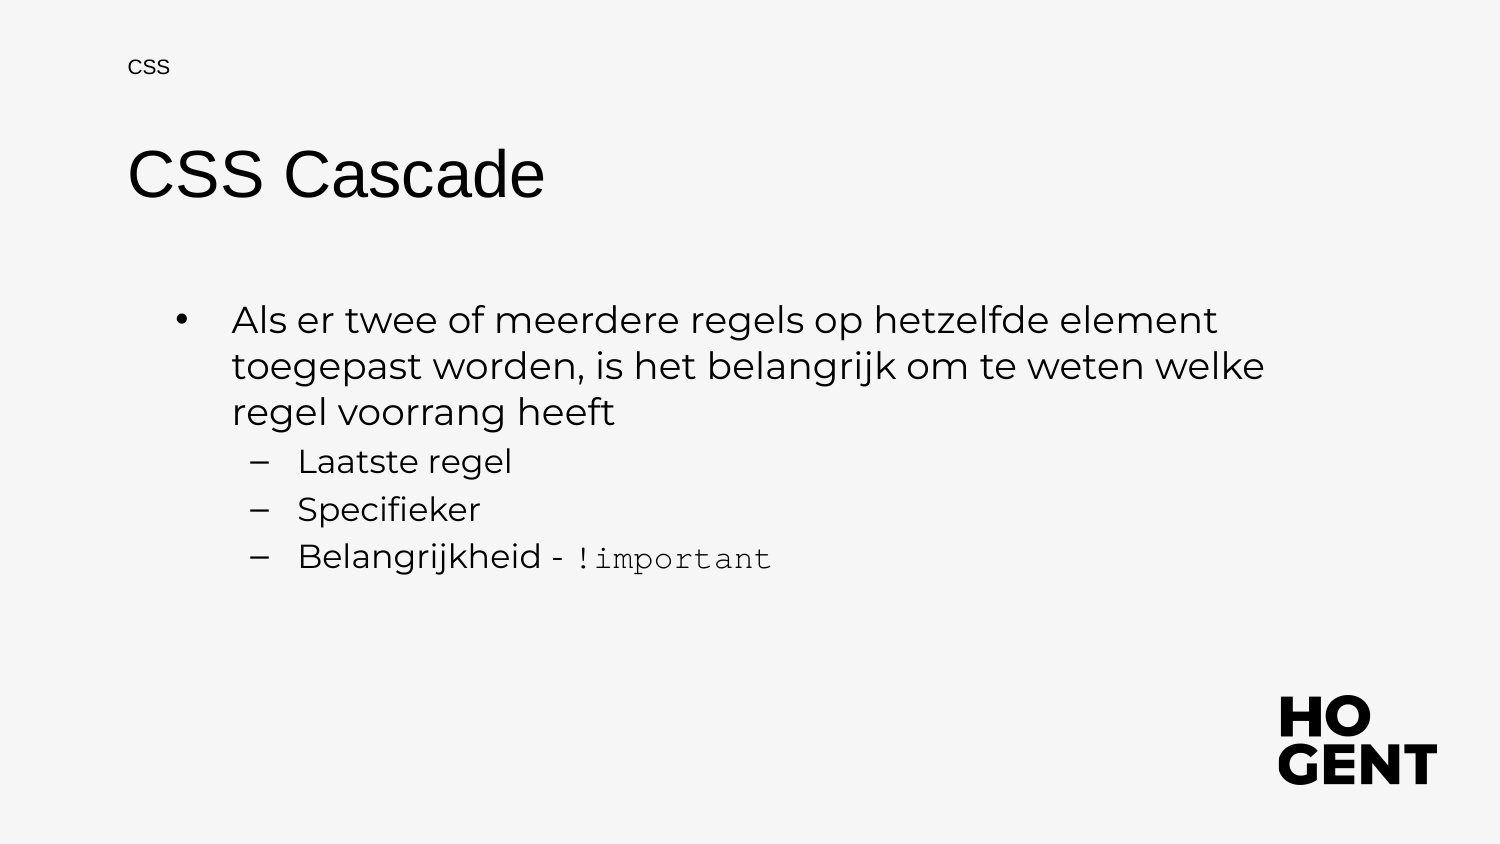

CSS
CSS Cascade

Als er twee of meerdere regels op hetzelfde element toegepast worden, is het belangrijk om te weten welke regel voorrang heeft
Laatste regel
Specifieker
Belangrijkheid - !important